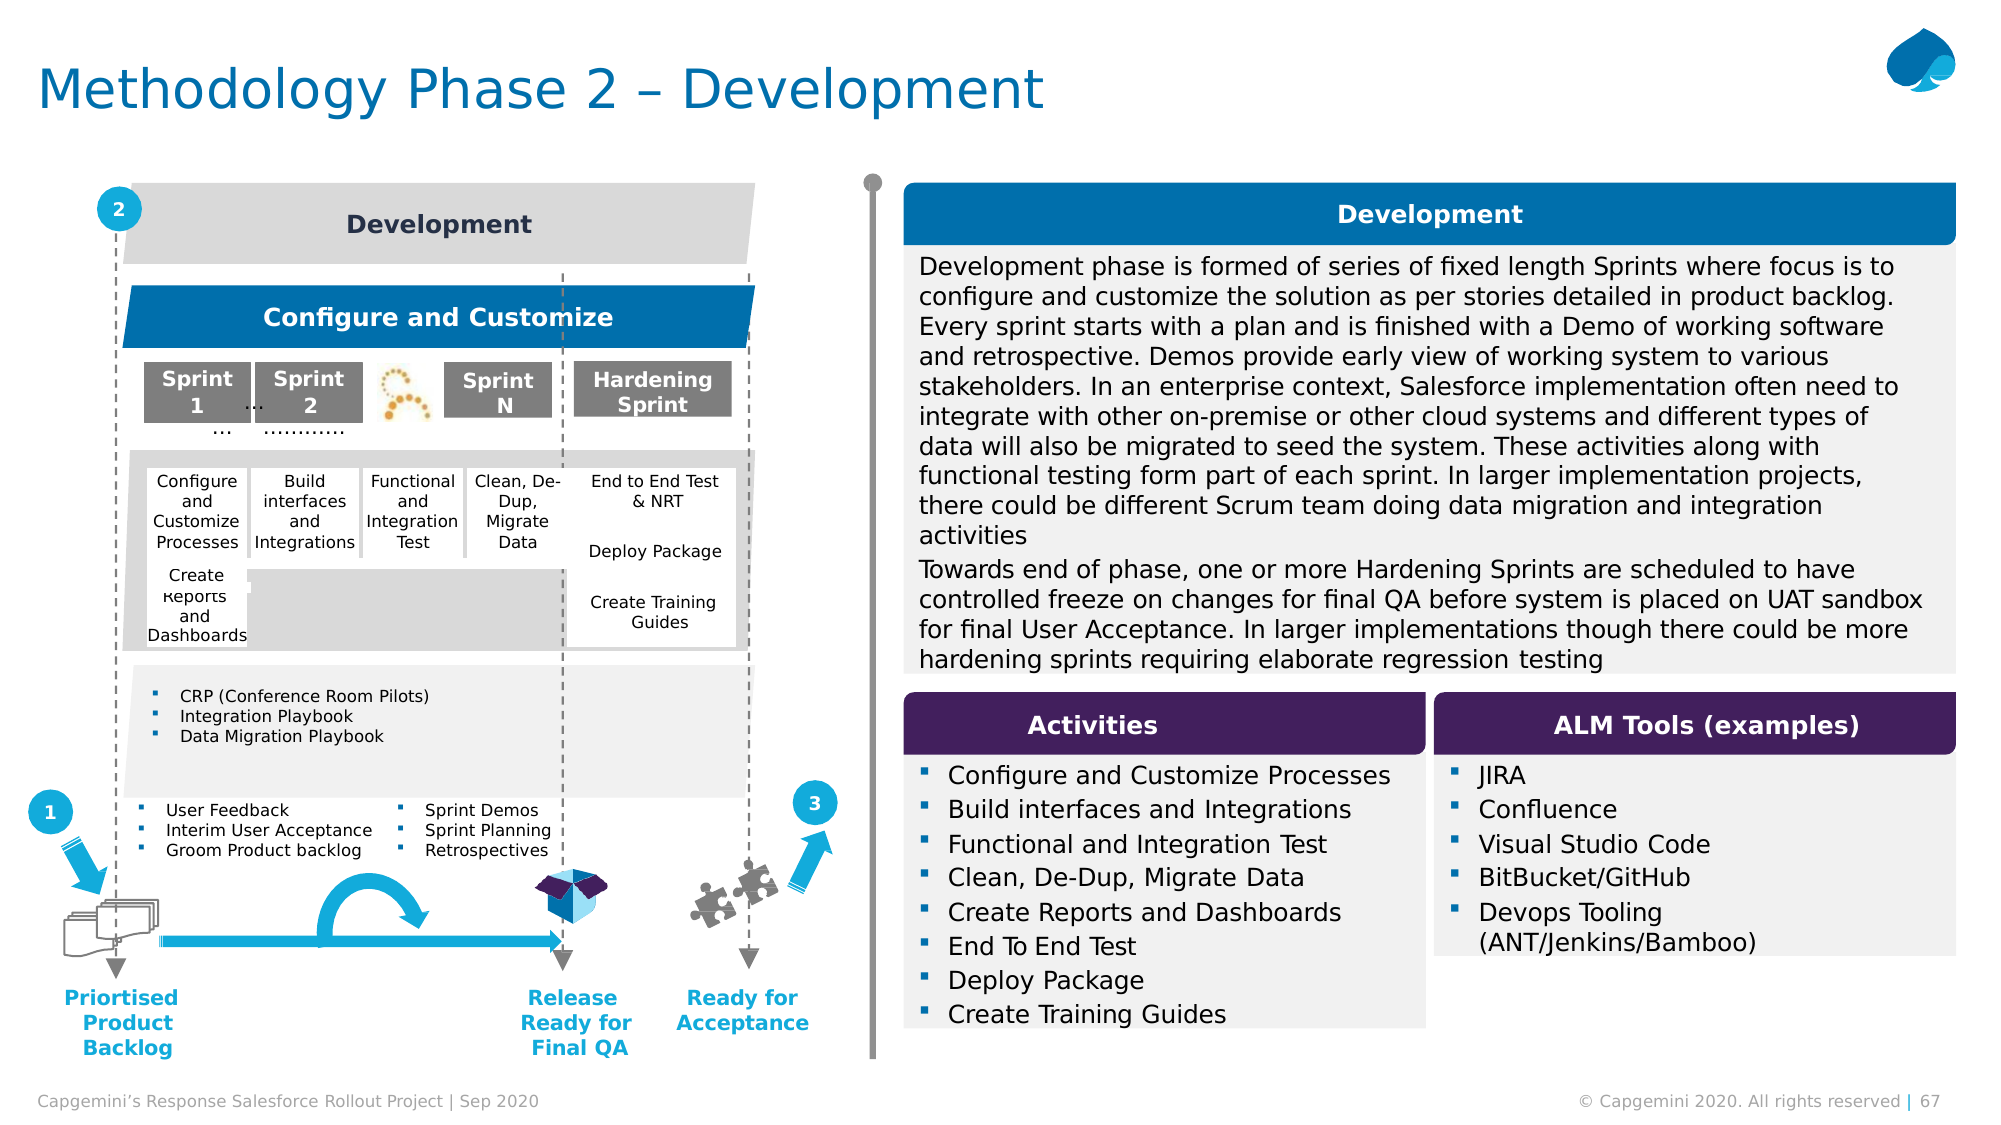

# Methodology Phase 2 – Development

2
Development
Development
Development phase is formed of series of fixed length Sprints where focus is to  configure and customize the solution as per stories detailed in product backlog.  Every sprint starts with a plan and is finished with a Demo of working software  and retrospective. Demos provide early view of working system to various  stakeholders. In an enterprise context, Salesforce implementation often need to  integrate with other on-premise or other cloud systems and different types of  data will also be migrated to seed the system. These activities along with  functional testing form part of each sprint. In larger implementation projects,  there could be different Scrum team doing data migration and integration  activities
Towards end of phase, one or more Hardening Sprints are scheduled to have  controlled freeze on changes for final QA before system is placed on UAT sandbox  for final User Acceptance. In larger implementations though there could be more  hardening sprints requiring elaborate regression testing

Configure and Customize
…
……
……
…………...
……………
Hardening
Sprint
Sprint  N

Sprint	Sprint
…
1	2

| Configure | Build | Functional | Clean, De- | End to End Test |
| --- | --- | --- | --- | --- |
| and | interfaces | and | Dup, | & NRT |
| Customize | and | Integration | Migrate |  |
|  |  |  |  | Deploy Package |
| Processes | Integrations | Test | Data |  |
| Create |  |  |  |  |
|  |  |  |  |  |
| Reports and Dashboards |  |  |  | Create Training Guides |

CRP (Conference Room Pilots)
Integration Playbook
Data Migration Playbook

Activities	ALM Tools (examples)
Configure and Customize Processes
Build interfaces and Integrations
Functional and Integration Test
Clean, De-Dup, Migrate Data
Create Reports and Dashboards
End To End Test
Deploy Package
Create Training Guides
JIRA
Confluence
Visual Studio Code
BitBucket/GitHub
Devops Tooling  (ANT/Jenkins/Bamboo)

3

User Feedback
Interim User Acceptance
Groom Product backlog
Sprint Demos
Sprint Planning
Retrospectives
1

Priortised  Product  Backlog
Release  Ready for  Final QA
Ready for  Acceptance
Capgemini’s Response Salesforce Rollout Project | Sep 2020
© Capgemini 2020. All rights reserved | 67